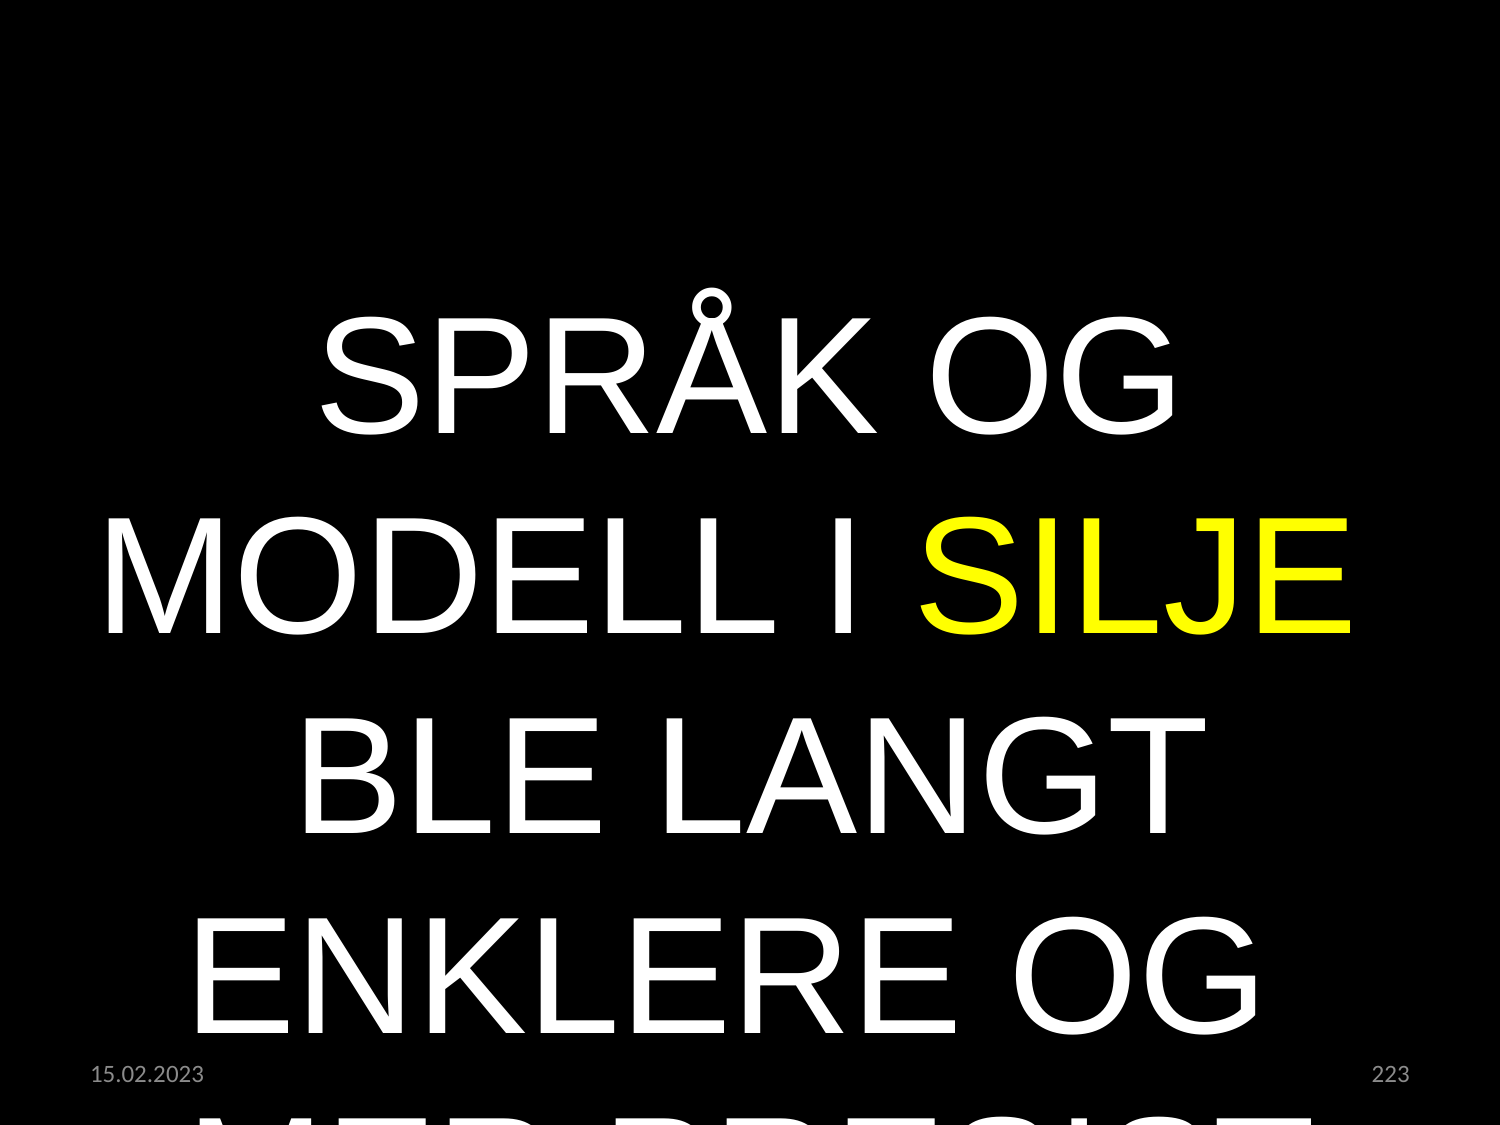

SPRÅK OG MODELL I SILJE
BLE LANGT ENKLERE OG
MER PRESIST ENN I MATS
15.02.2023
223